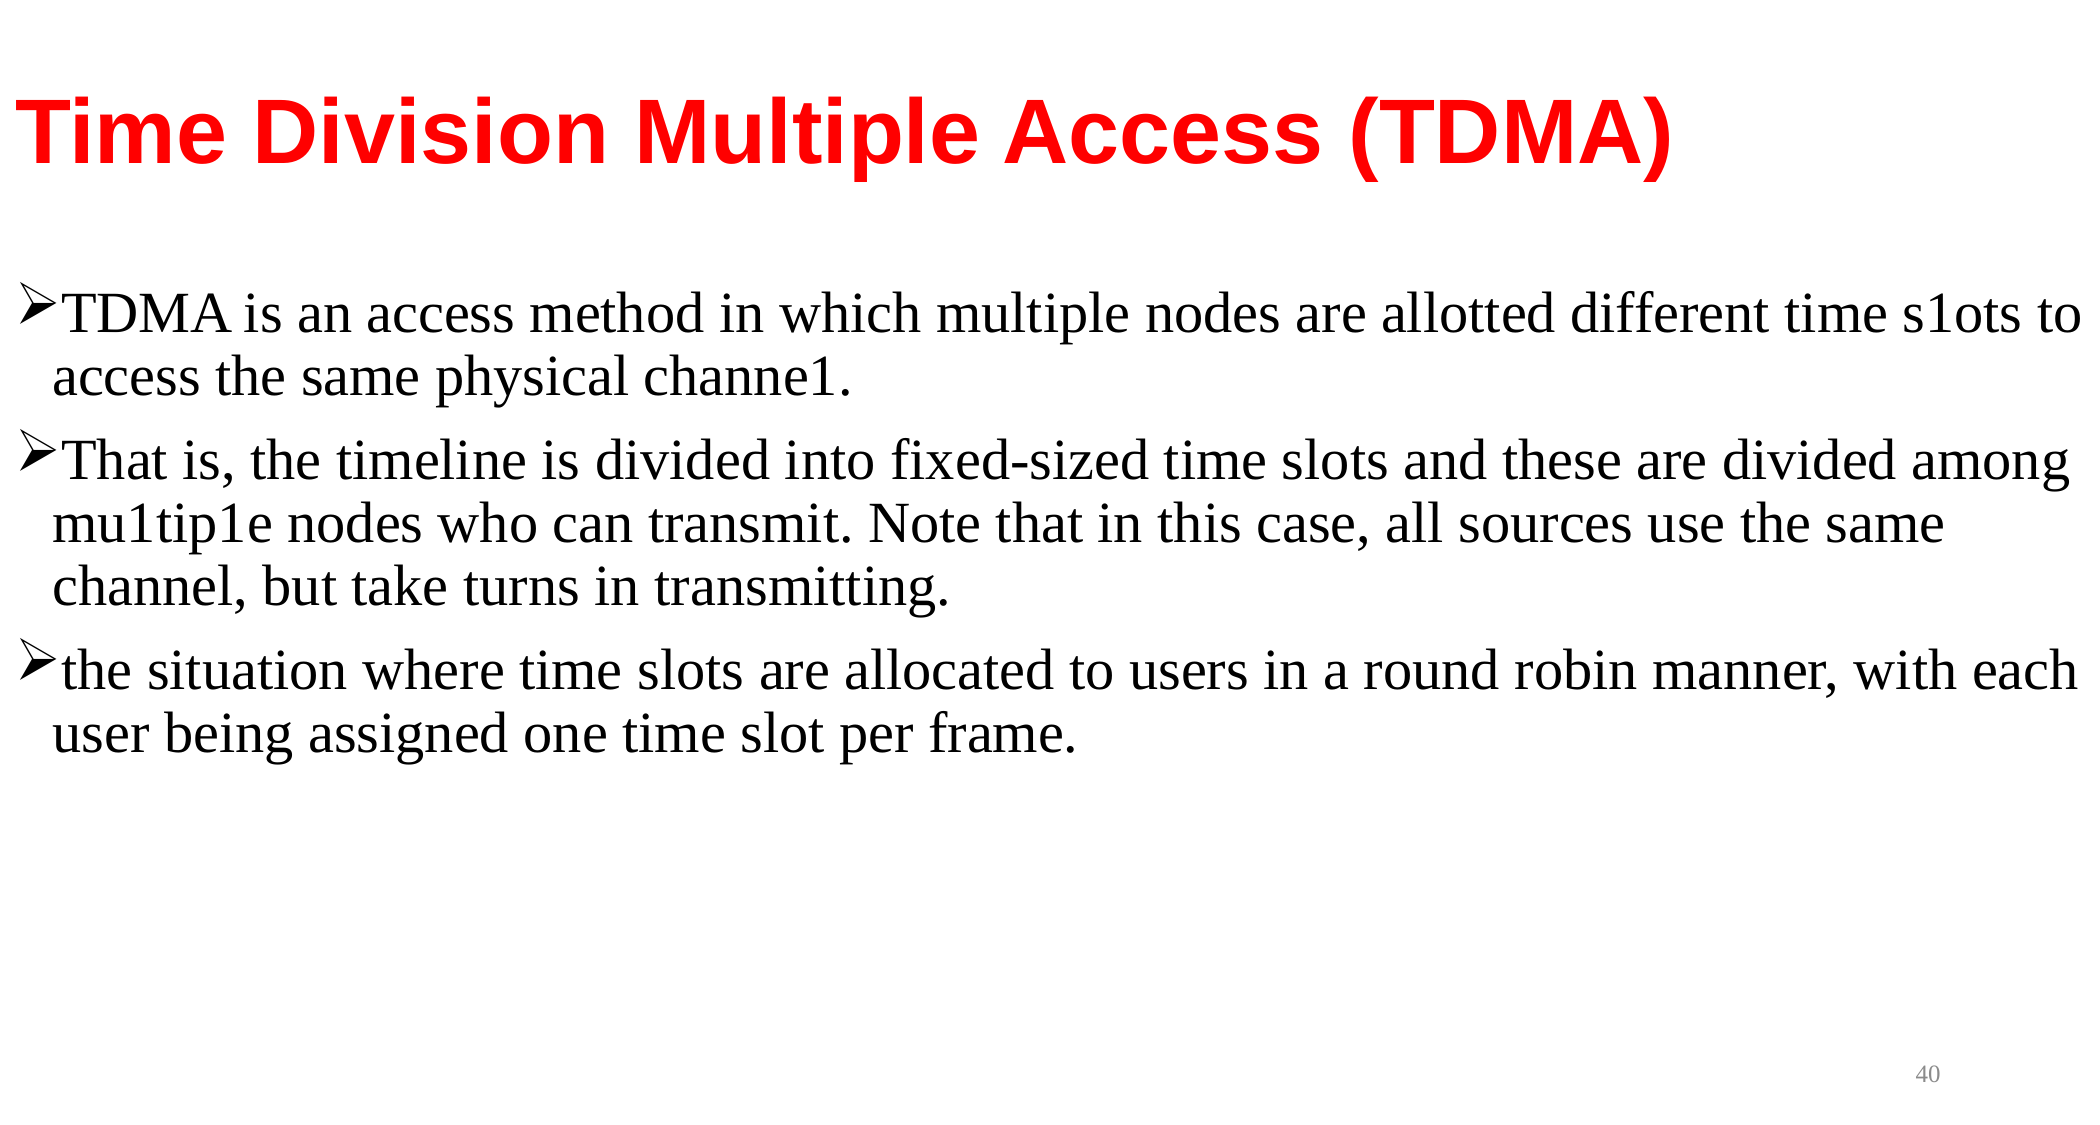

# Time Division Multiple Access (TDMA)
TDMA is an access method in which multiple nodes are allotted different time s1ots to access the same physical channe1.
That is, the timeline is divided into fixed-sized time slots and these are divided among mu1tip1e nodes who can transmit. Note that in this case, all sources use the same channel, but take turns in transmitting.
the situation where time slots are allocated to users in a round robin manner, with each user being assigned one time slot per frame.
40